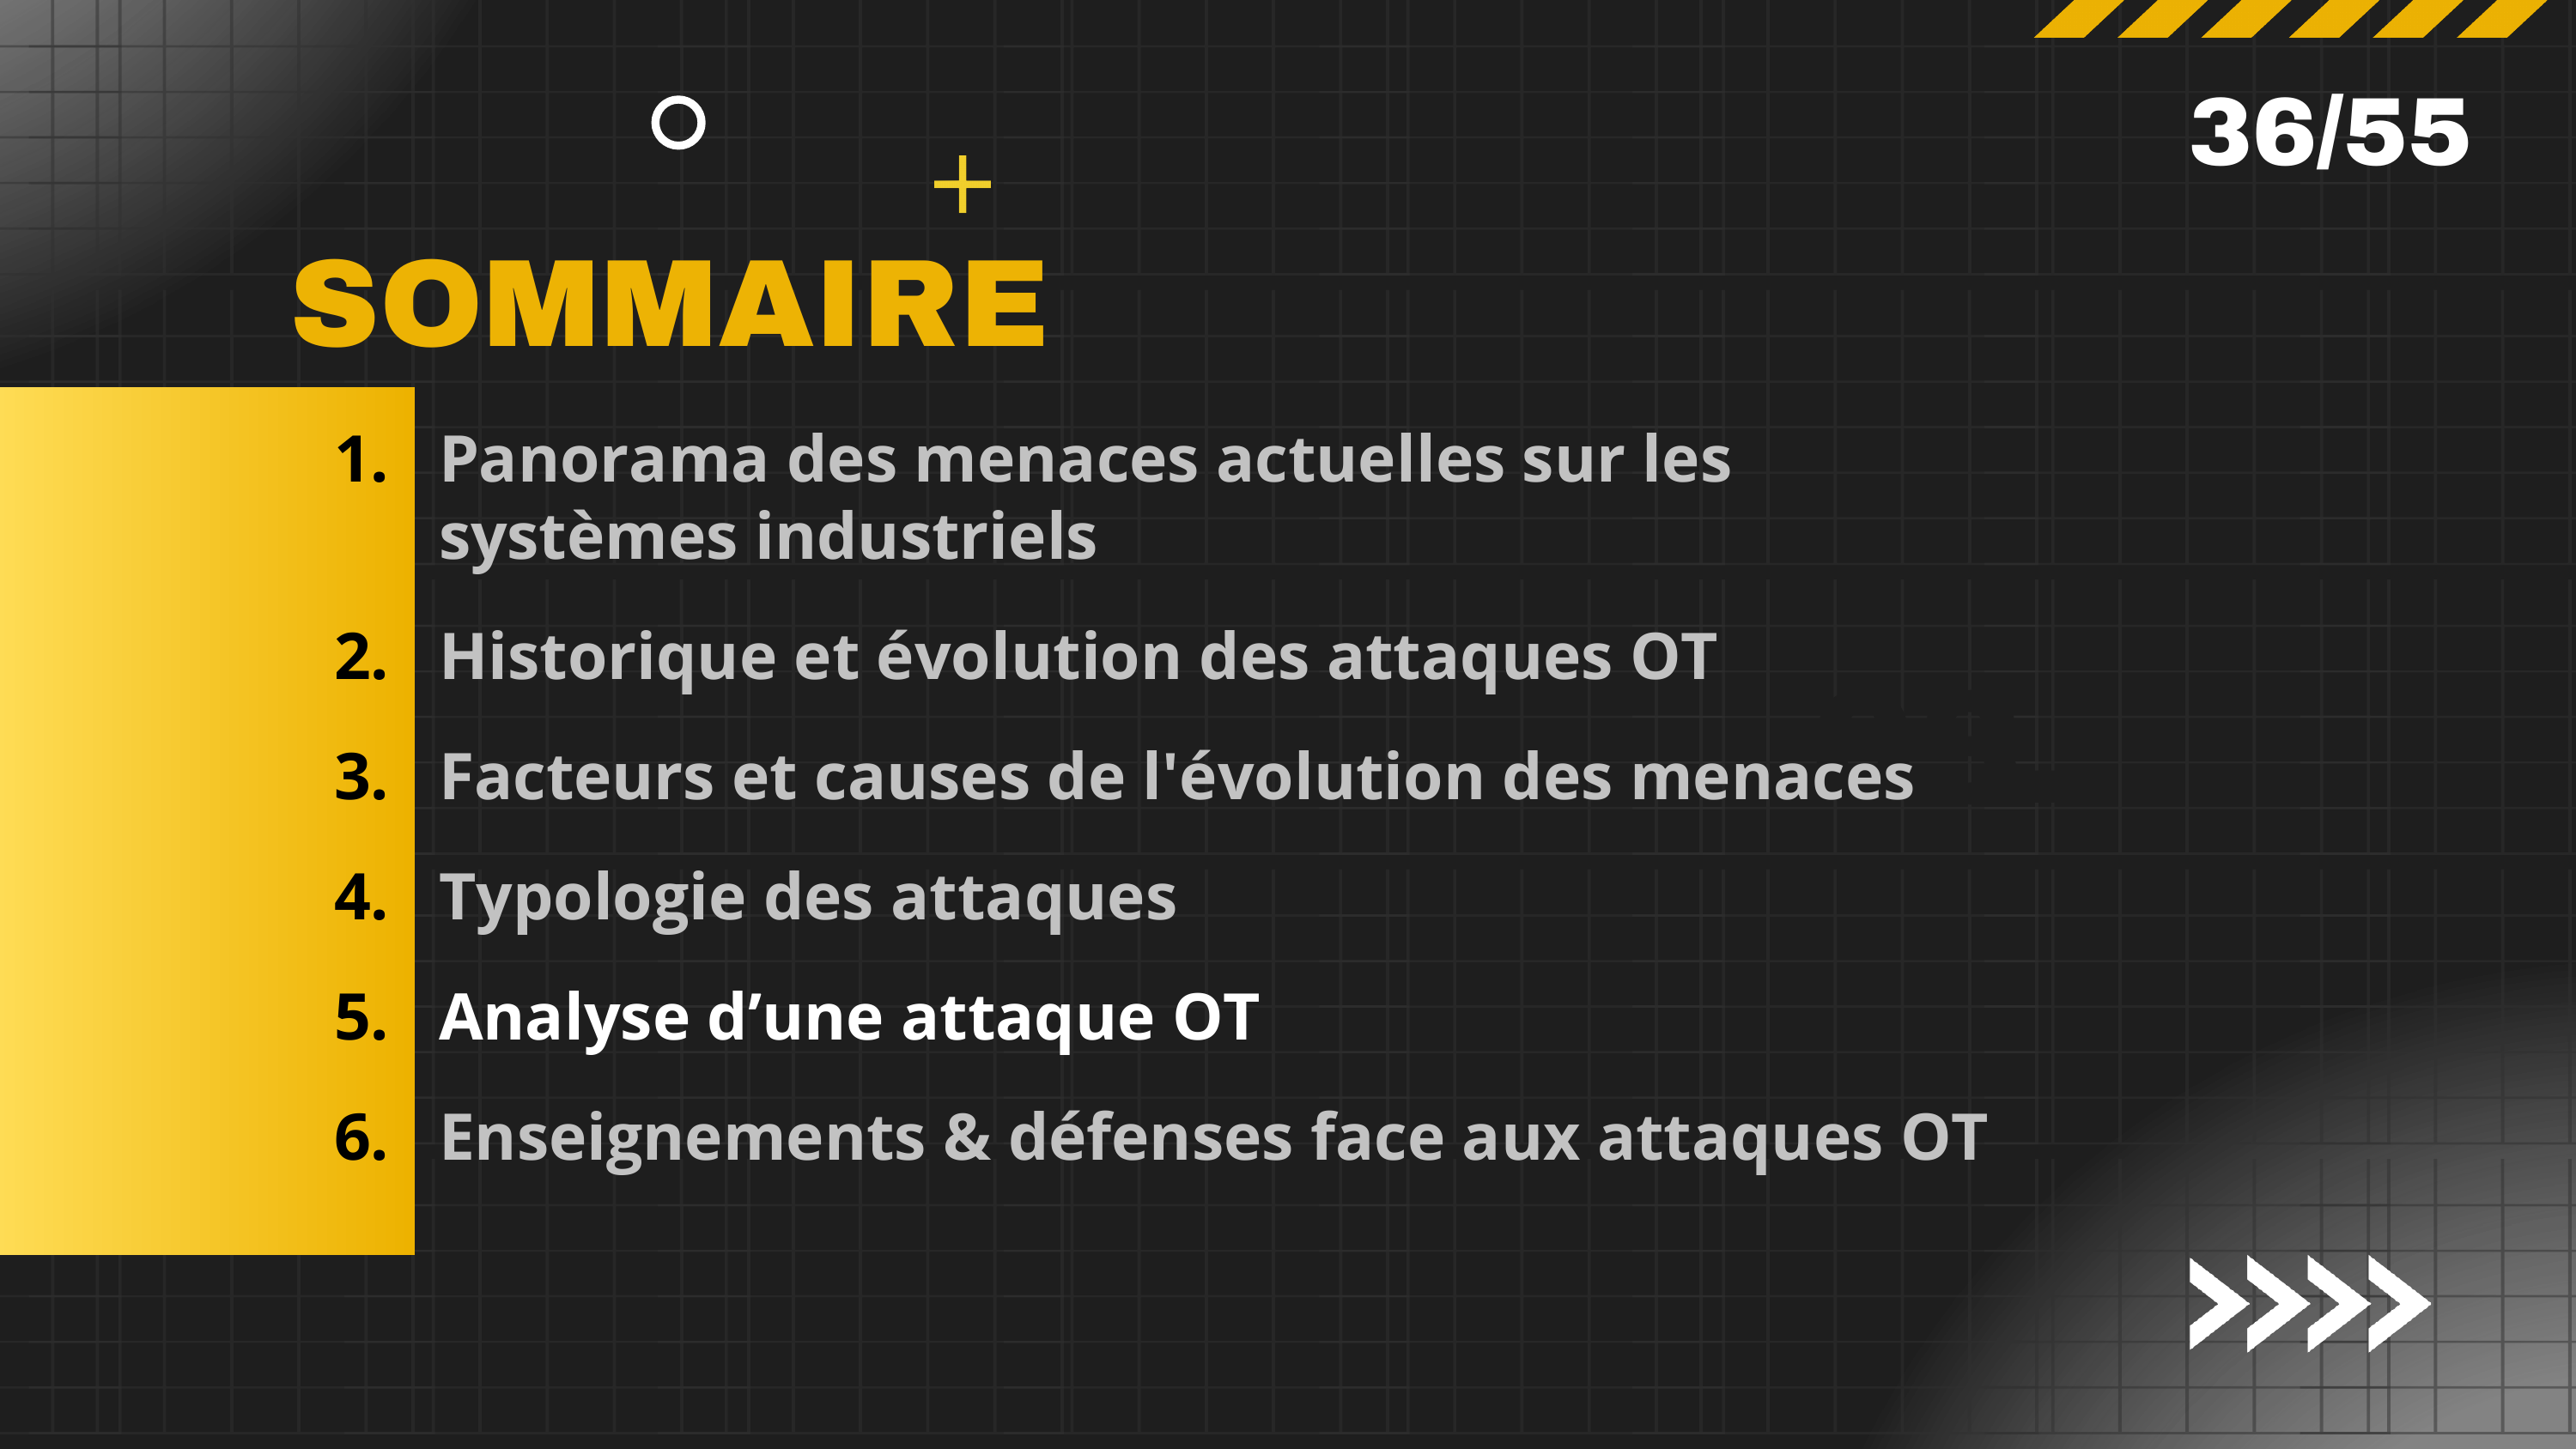

36/55

SOMMAIRE

Panorama des menaces actuelles sur les systèmes industriels
Historique et évolution des attaques OT
Facteurs et causes de l'évolution des menaces
Typologie des attaques
Analyse d’une attaque OT
Enseignements & défenses face aux attaques OT

03.